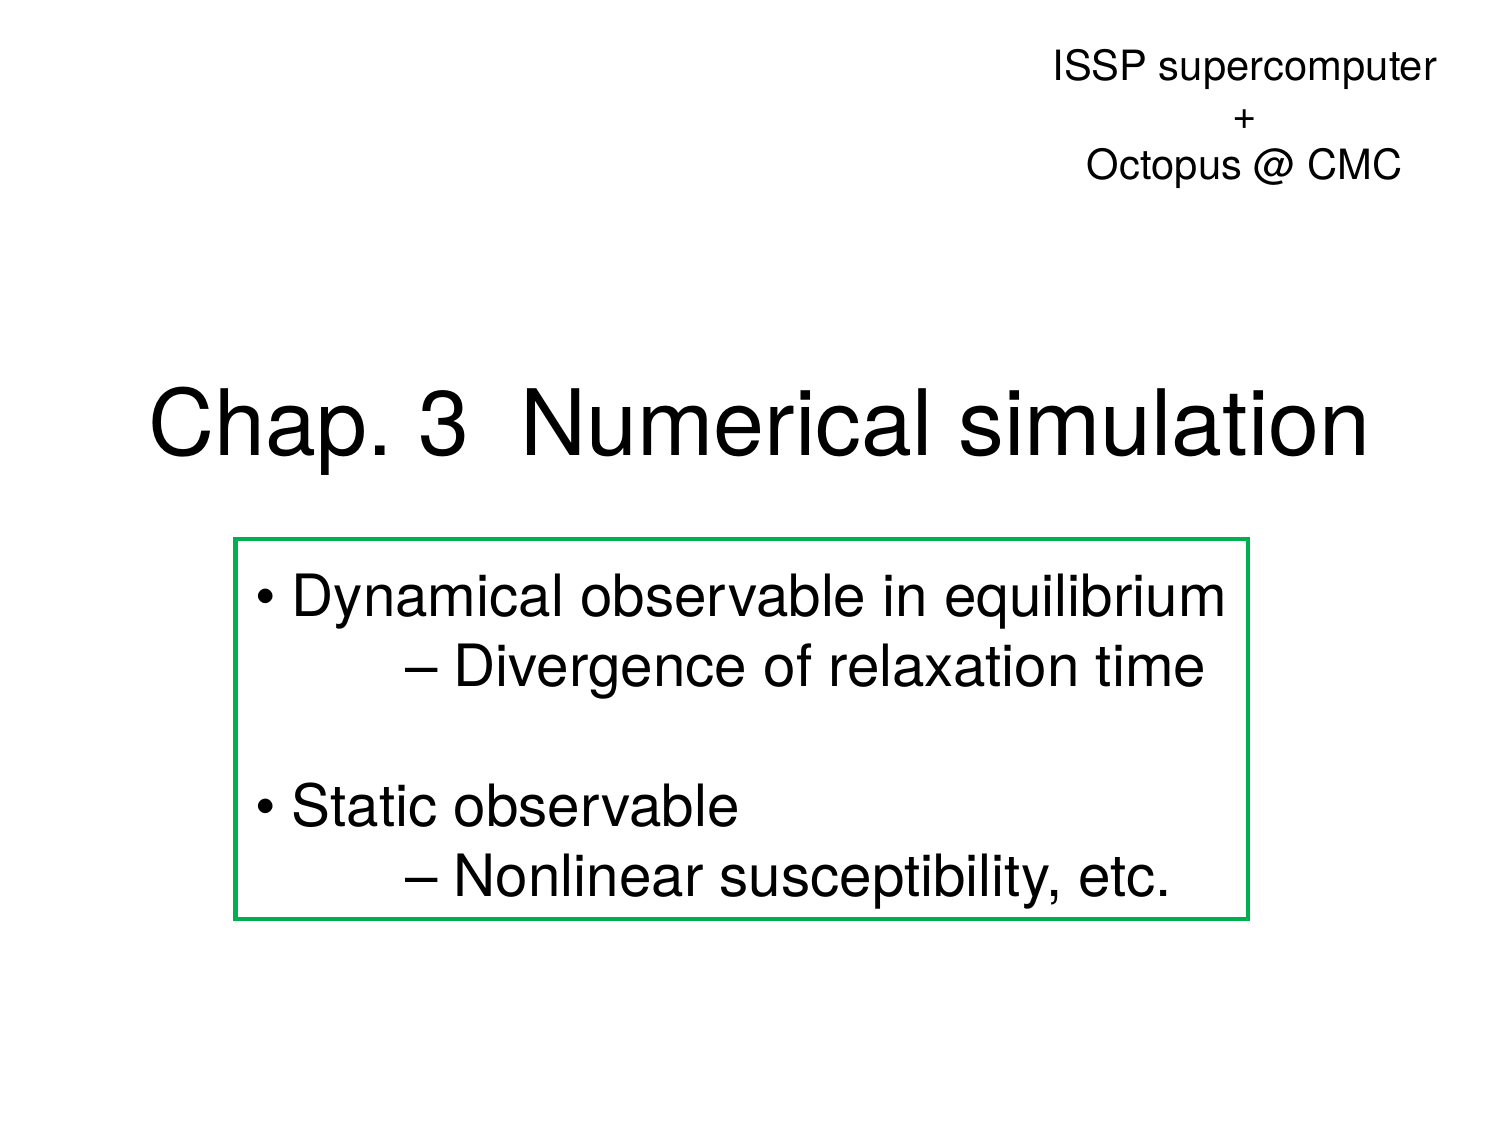

ISSP supercomputer
+
Octopus @ CMC
Chap. 3  Numerical simulation

• Dynamical observable in equilibrium
	– Divergence of relaxation time

• Static observable
	– Nonlinear susceptibility, etc.